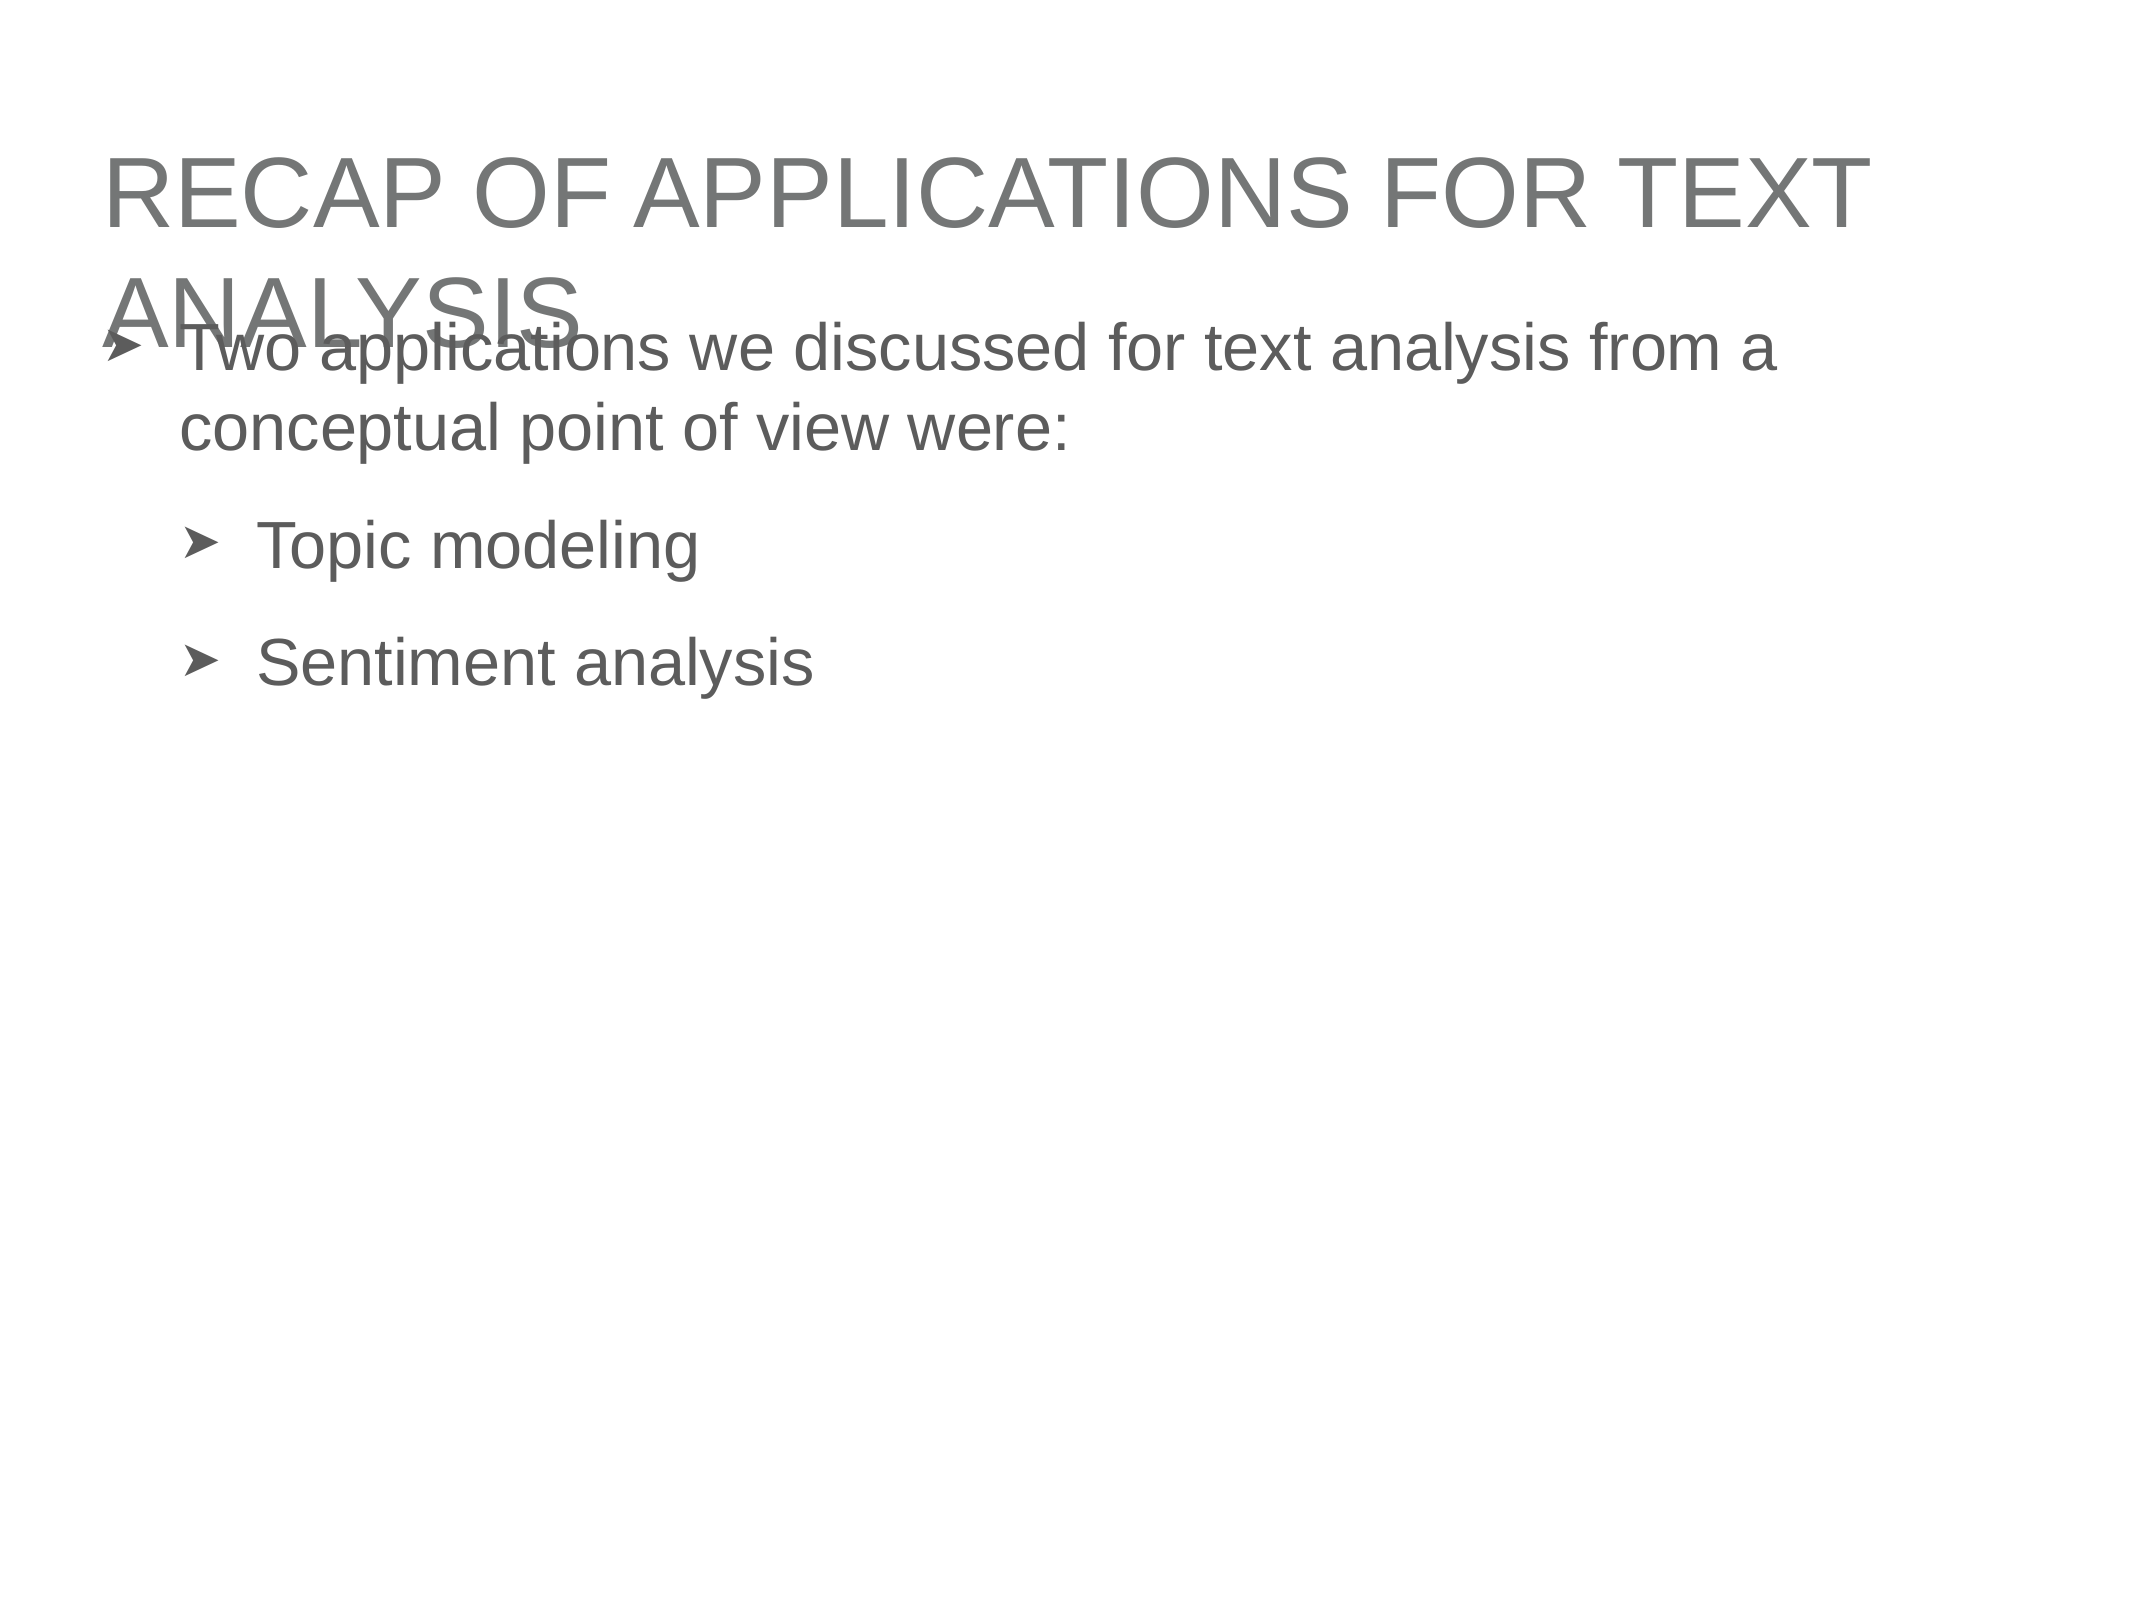

# Recap of Applications for Text Analysis

Two applications we discussed for text analysis from a conceptual point of view were:
Topic modeling
Sentiment analysis